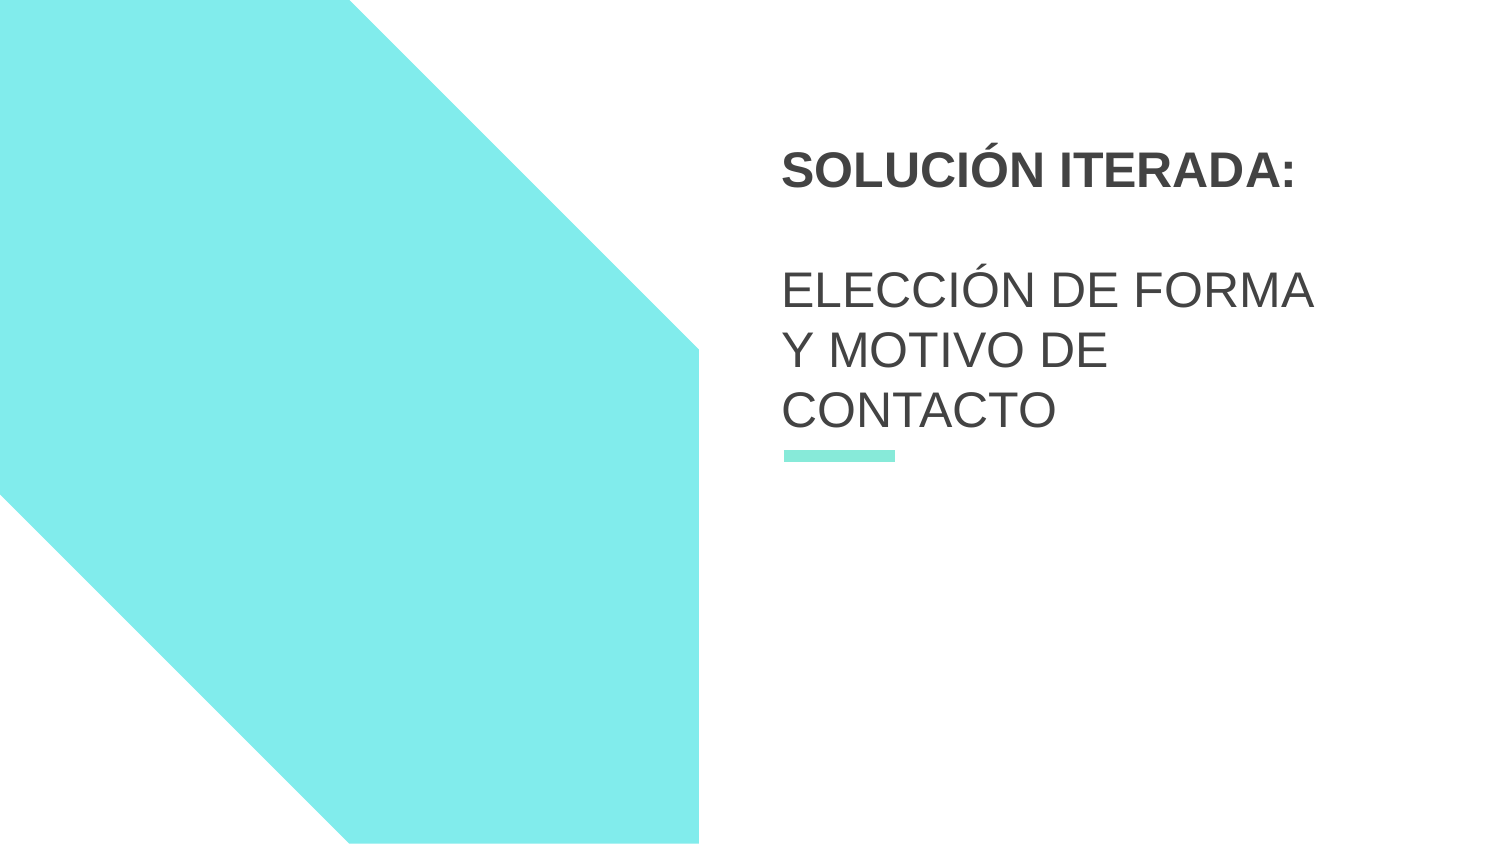

# SOLUCIÓN ITERADA:

ELECCIÓN DE FORMA Y MOTIVO DE CONTACTO